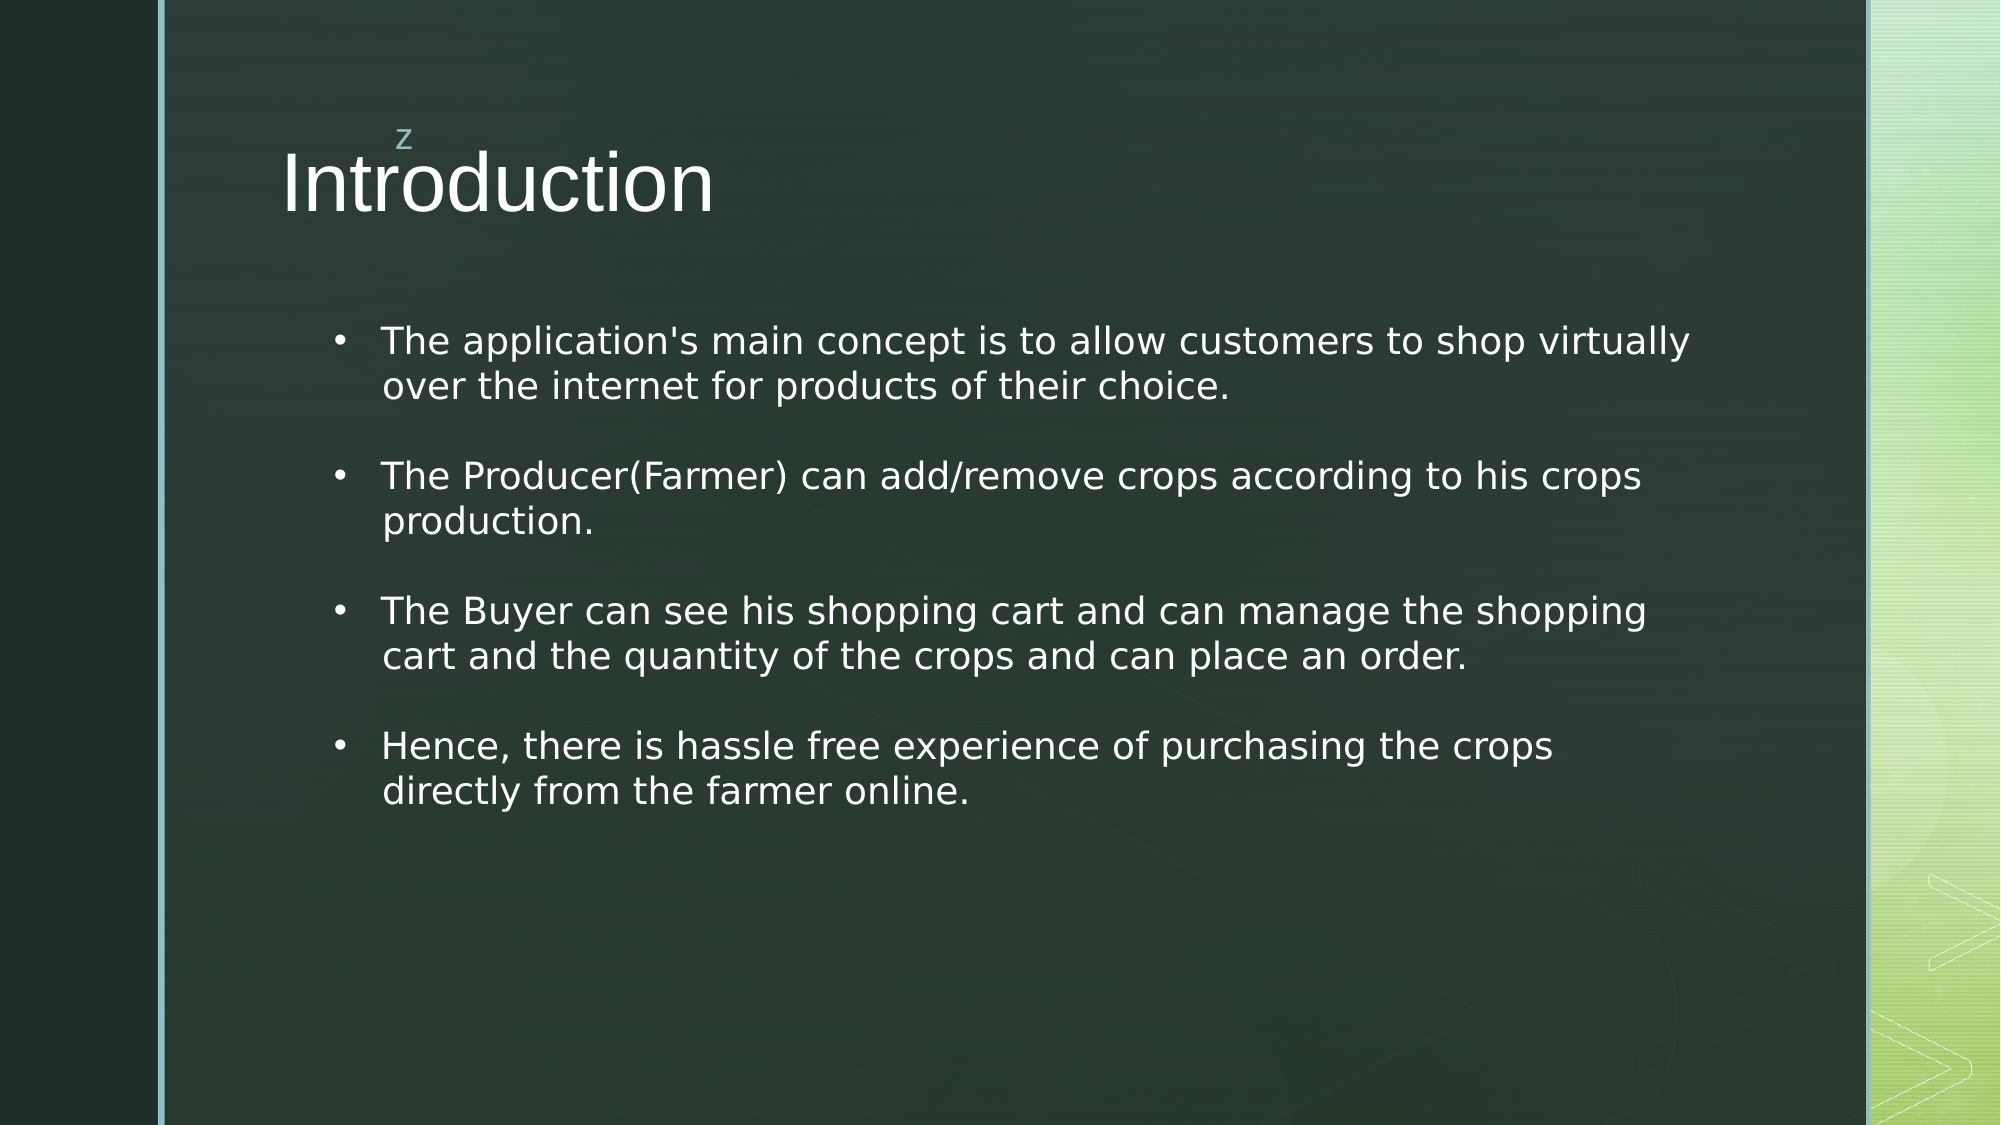

# Introduction
The application's main concept is to allow customers to shop virtually
    over the internet for products of their choice.

The Producer(Farmer) can add/remove crops according to his crops
    production.

The Buyer can see his shopping cart and can manage the shopping
    cart and the quantity of the crops and can place an order.

Hence, there is hassle free experience of purchasing the crops
    directly from the farmer online.